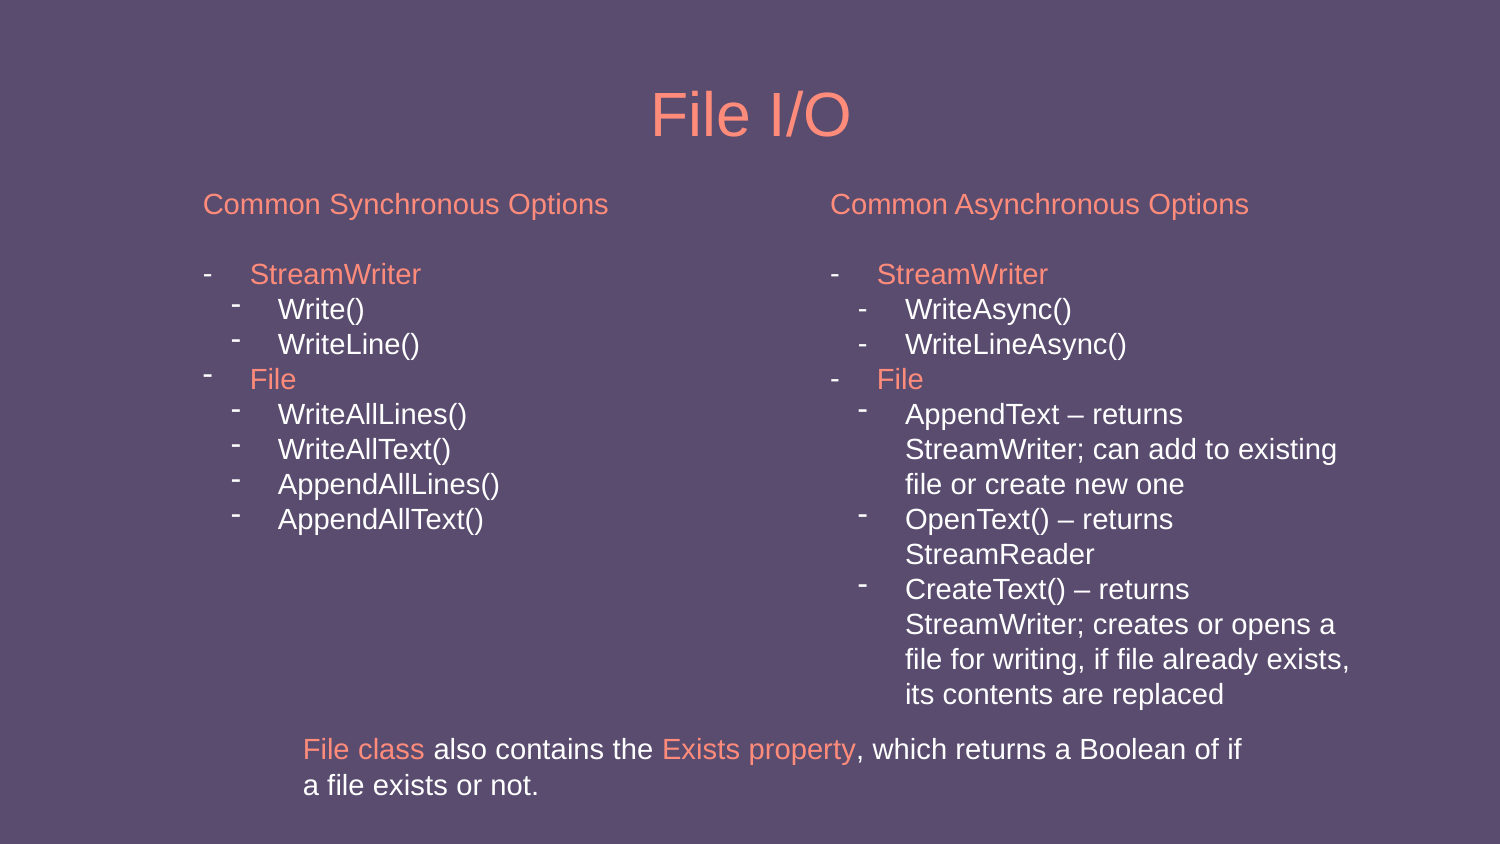

# File I/O
Common Synchronous Options

StreamWriter
Write()
WriteLine()
File
WriteAllLines()
WriteAllText()
AppendAllLines()
AppendAllText()
Common Asynchronous Options

StreamWriter
WriteAsync()
WriteLineAsync()
File
AppendText – returns StreamWriter; can add to existing file or create new one
OpenText() – returns StreamReader
CreateText() – returns StreamWriter; creates or opens a file for writing, if file already exists, its contents are replaced

File class also contains the Exists property, which returns a Boolean of if a file exists or not.